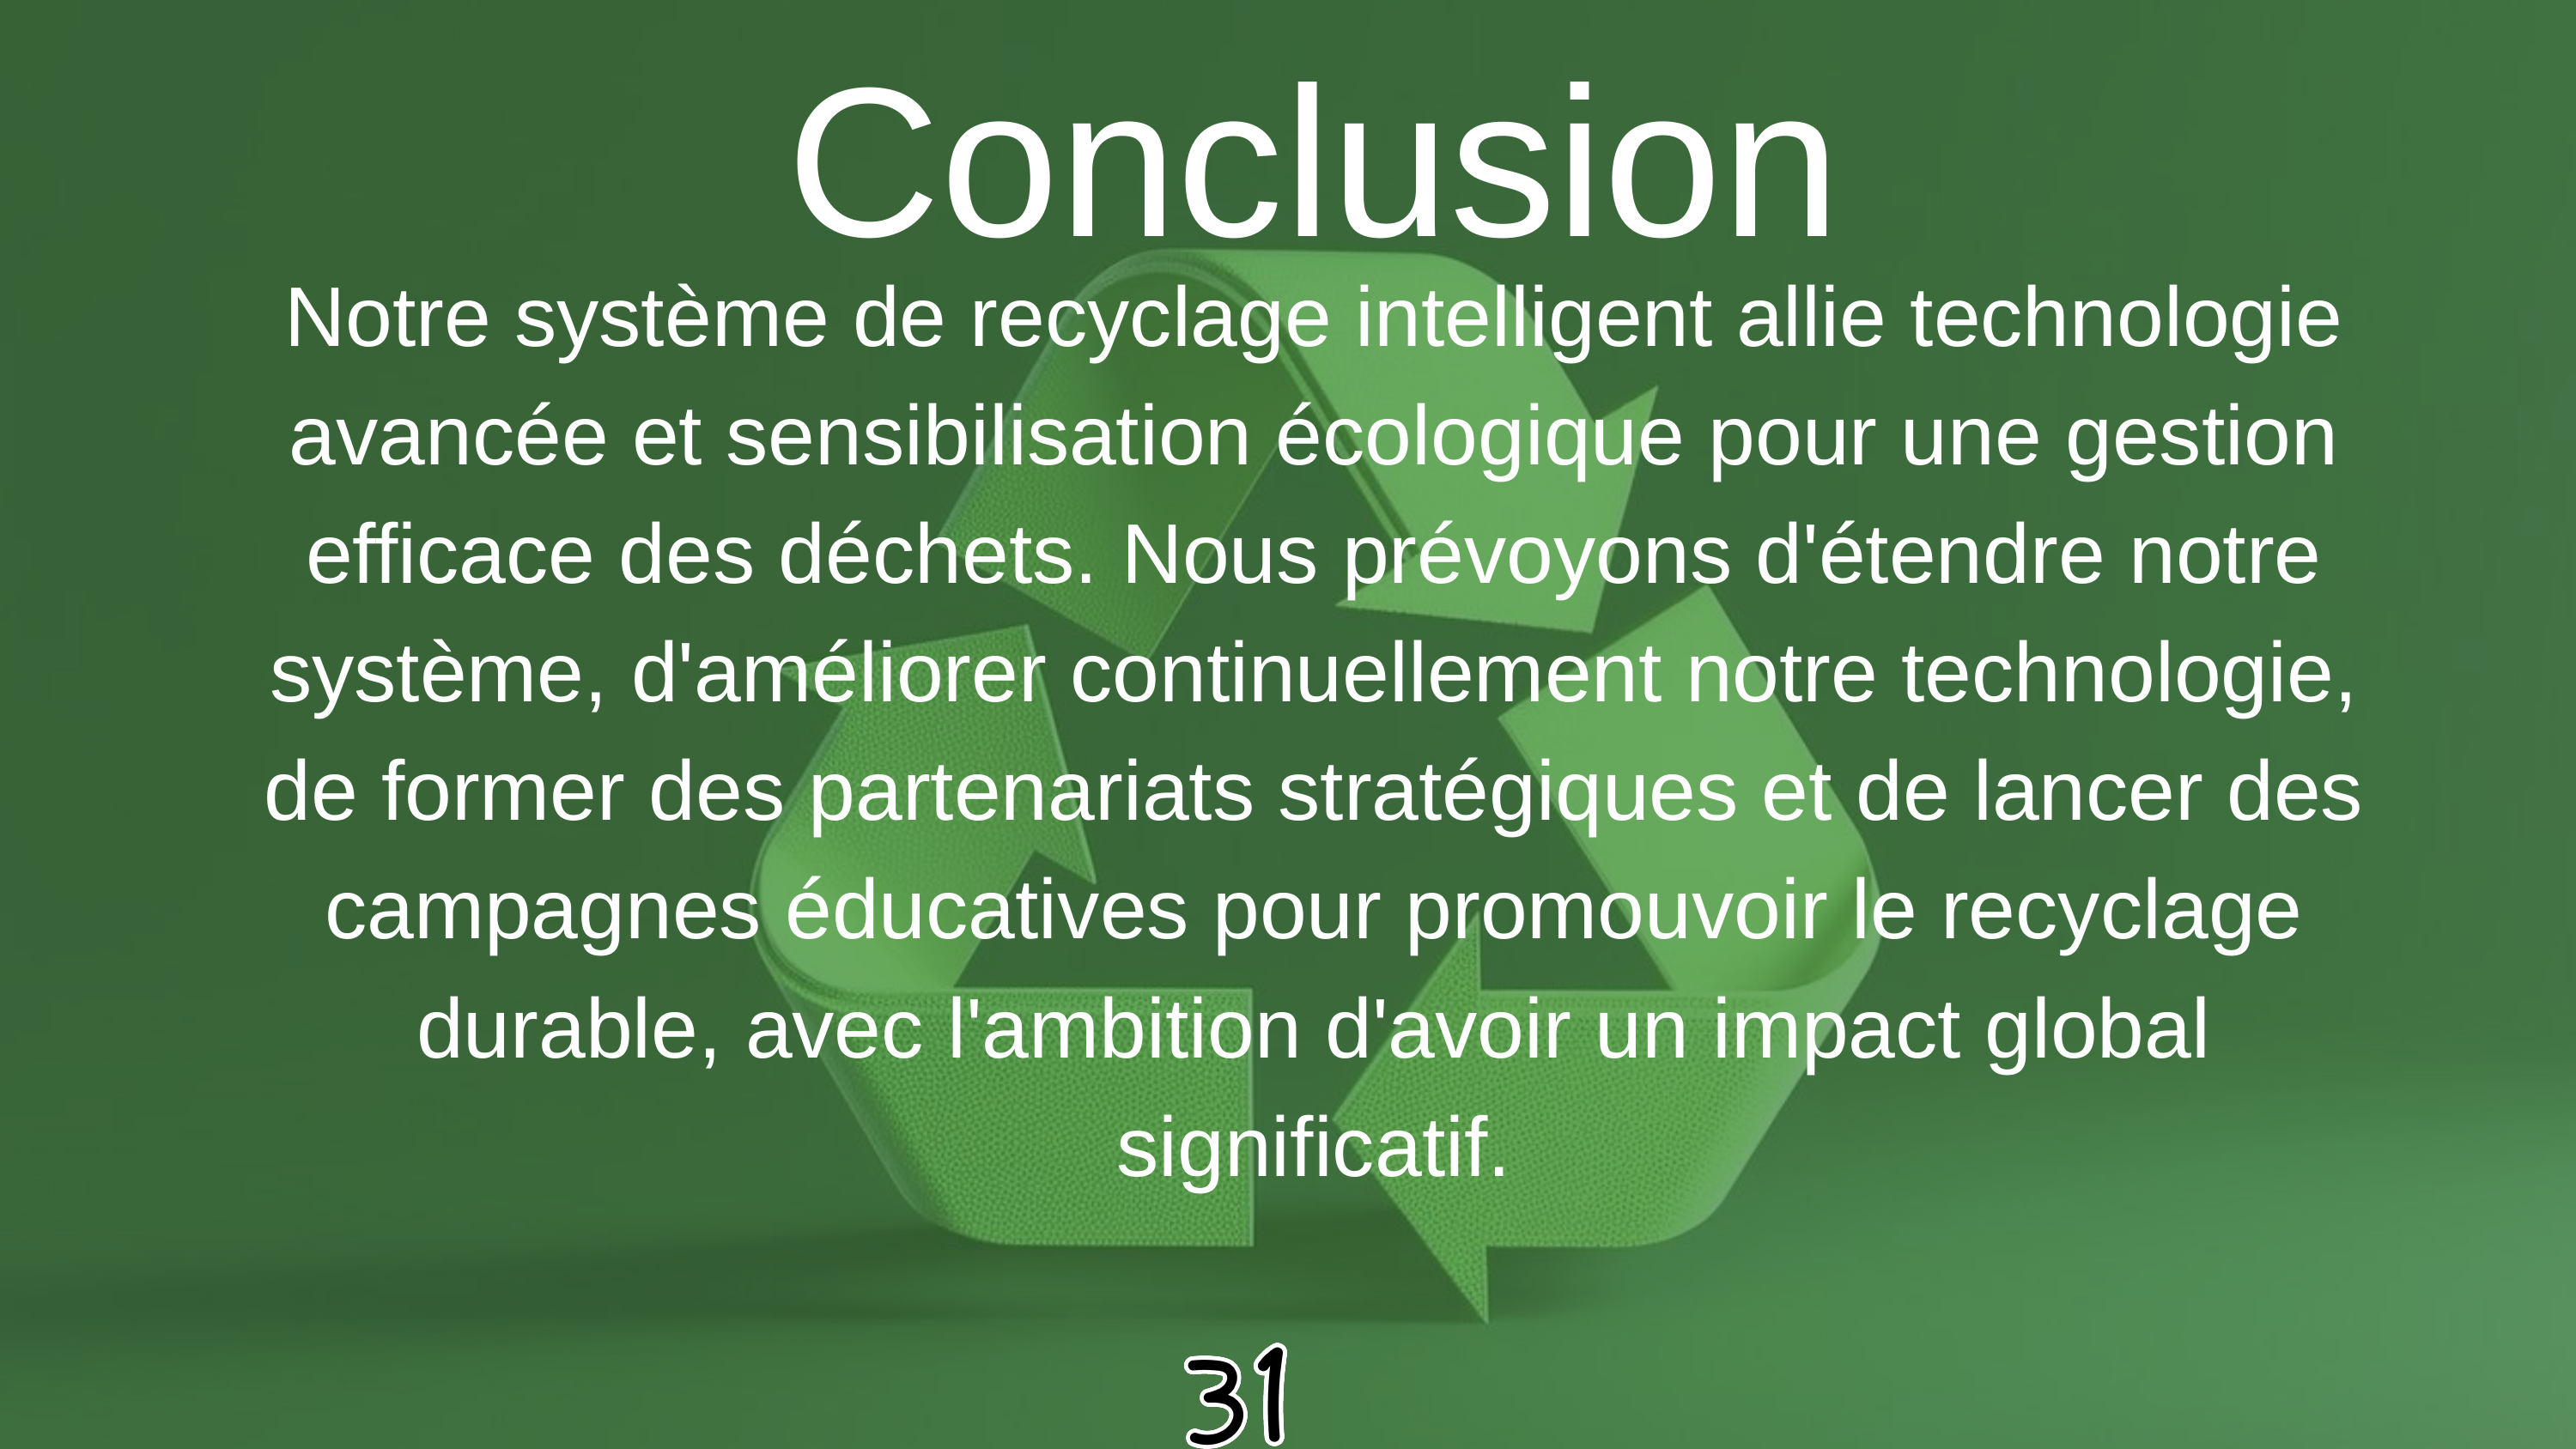

Conclusion
Notre système de recyclage intelligent allie technologie avancée et sensibilisation écologique pour une gestion efficace des déchets. Nous prévoyons d'étendre notre système, d'améliorer continuellement notre technologie, de former des partenariats stratégiques et de lancer des campagnes éducatives pour promouvoir le recyclage durable, avec l'ambition d'avoir un impact global significatif.